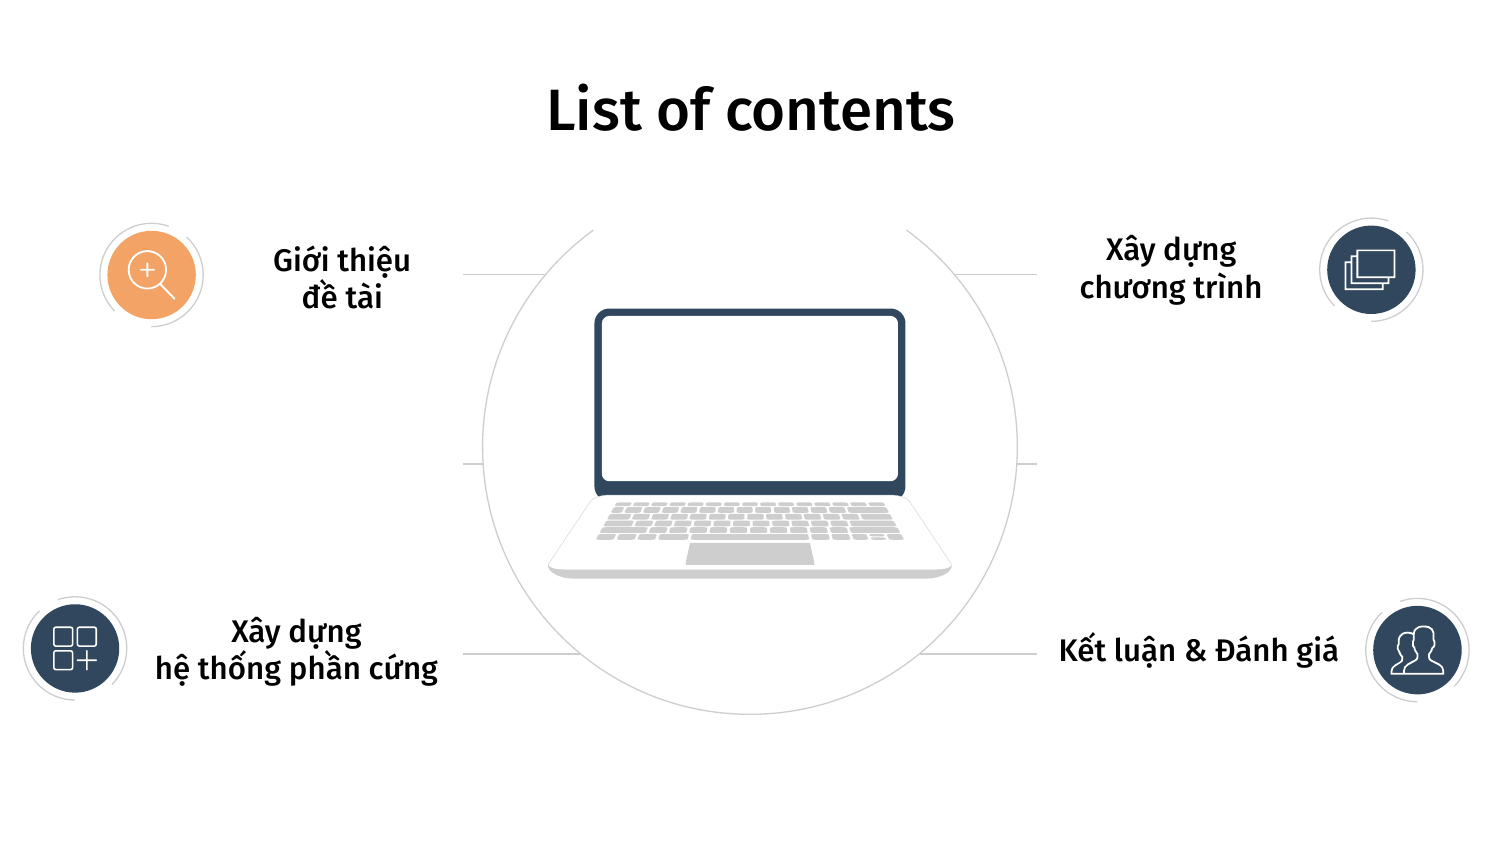

List of contents

Xây dựng chương trình
Giới thiệu đề tài

Kết luận & Đánh giá
Xây dựng
hệ thống phần cứng